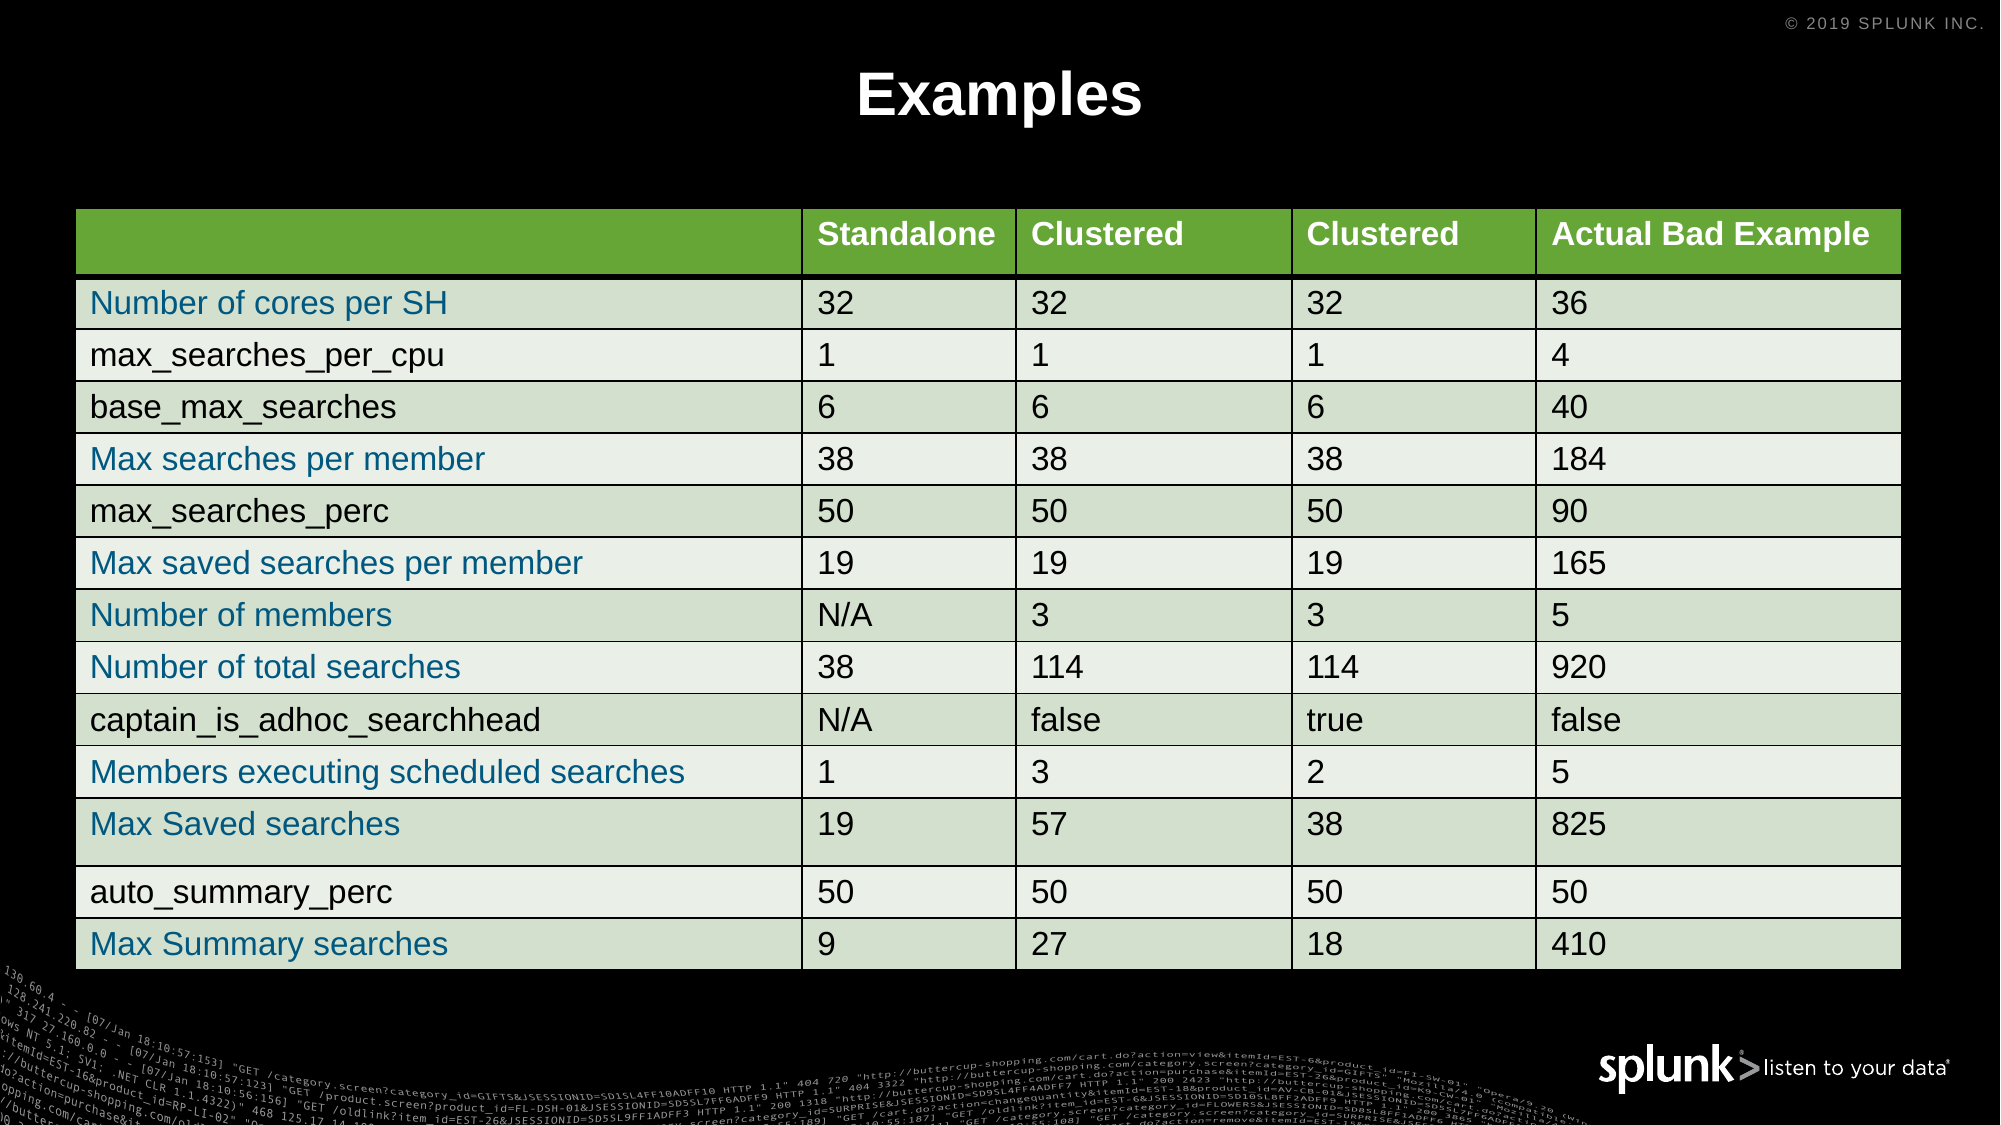

# Examples

|  | Standalone | Clustered | Clustered | Actual Bad Example |
| --- | --- | --- | --- | --- |
| Number of cores per SH | 32 | 32 | 32 | 36 |
| max\_searches\_per\_cpu | 1 | 1 | 1 | 4 |
| base\_max\_searches | 6 | 6 | 6 | 40 |
| Max searches per member | 38 | 38 | 38 | 184 |
| max\_searches\_perc | 50 | 50 | 50 | 90 |
| Max saved searches per member | 19 | 19 | 19 | 165 |
| Number of members | N/A | 3 | 3 | 5 |
| Number of total searches | 38 | 114 | 114 | 920 |
| captain\_is\_adhoc\_searchhead | N/A | false | true | false |
| Members executing scheduled searches | 1 | 3 | 2 | 5 |
| Max Saved searches | 19 | 57 | 38 | 825 |
| auto\_summary\_perc | 50 | 50 | 50 | 50 |
| Max Summary searches | 9 | 27 | 18 | 410 |